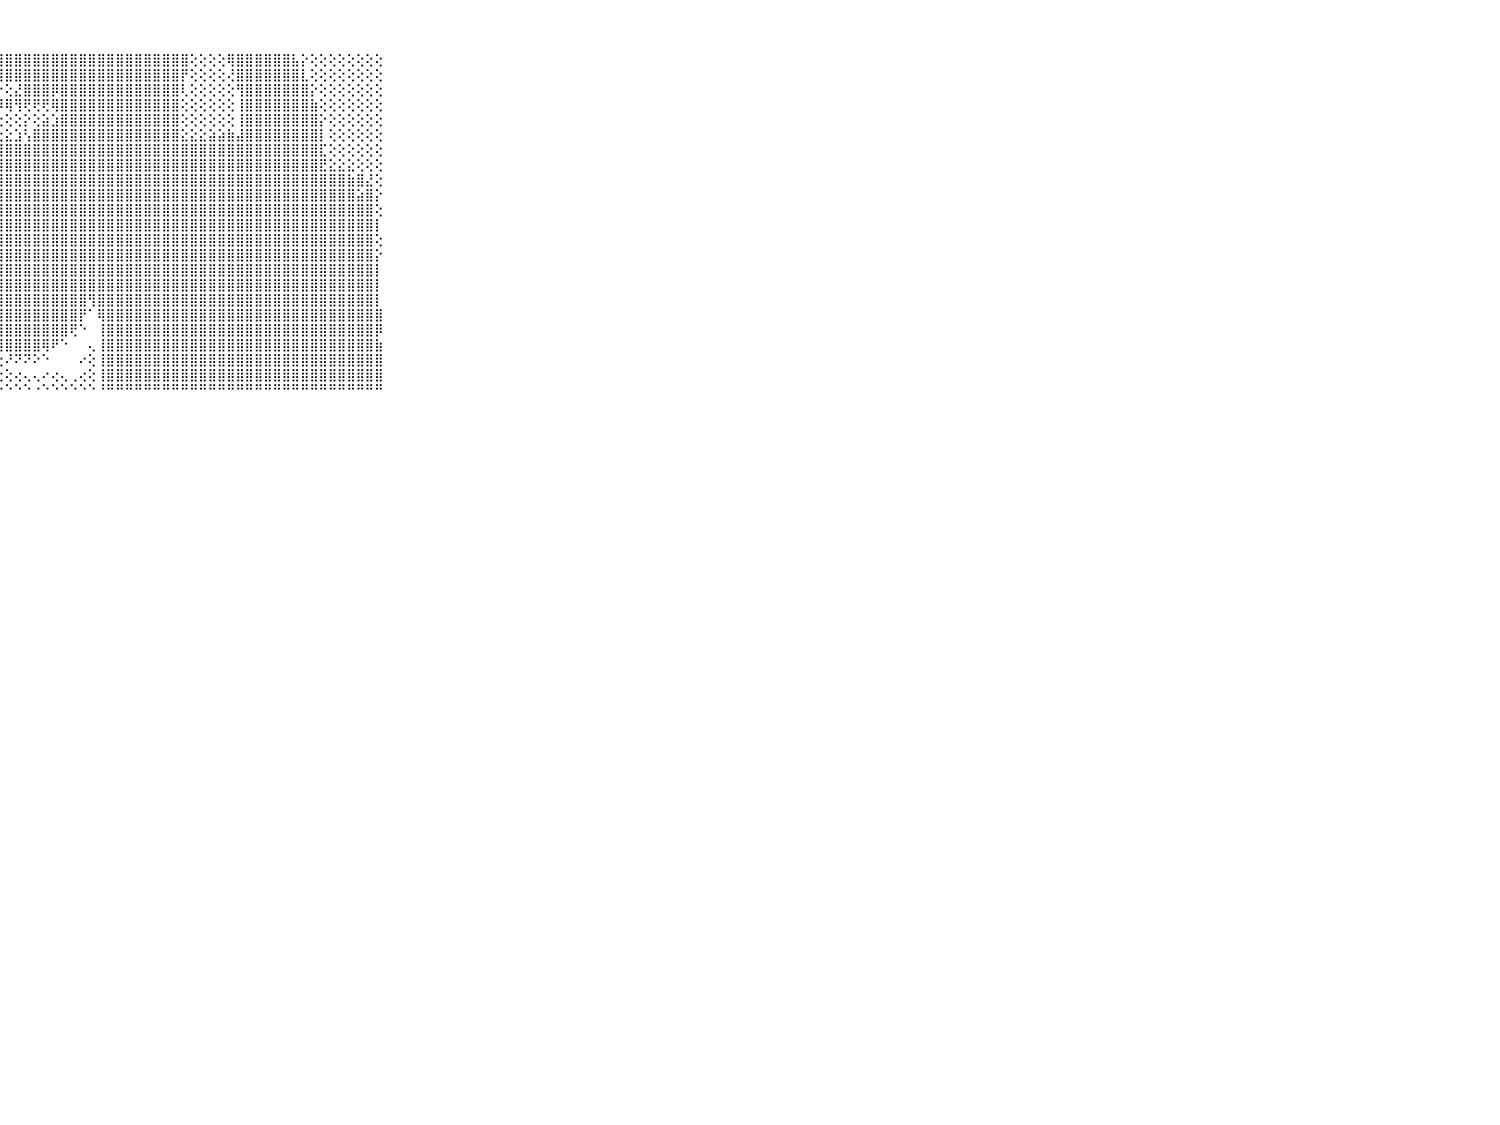

⠀⠀⠀⠀⠀⠀⠀⠀⠀⠀⠀⣿⣿⣿⣿⣿⣿⣿⣿⣿⣿⣿⣿⣿⣿⣿⣿⣿⣿⣿⣿⣿⣿⣿⣿⣿⣿⣿⣿⣿⣿⣿⣿⣿⣿⣿⣿⣿⢕⢕⢕⢕⢿⣿⣿⣿⣿⣿⣿⣧⡕⢕⢕⢕⢕⢕⢕⢕⢕⠀⠀⠀⠀⠀⠀⠀⠀⠀⠀⠀⠀
⠀⠀⠀⠀⠀⠀⠀⠀⠀⠀⠀⣿⣿⣿⣿⣿⣿⣿⣿⣿⣿⣿⣿⣿⣿⣿⣿⣿⣿⣿⣿⣿⣿⣿⣿⣿⣿⣿⣿⣿⣿⣿⣿⣿⣿⣿⣿⡟⢕⢕⢕⢕⢜⣿⣿⣿⣿⣿⣿⣿⣇⢕⢕⢕⢕⢕⢕⢕⢕⠀⠀⠀⠀⠀⠀⠀⠀⠀⠀⠀⠀
⠀⠀⠀⠀⠀⠀⠀⠀⠀⠀⠀⣿⣿⣿⣿⣿⣿⣿⣿⣿⣿⣿⣿⡿⢟⢕⢕⡕⢕⣜⣿⣿⣿⡿⣿⣿⣿⣿⣿⣿⣿⣿⣿⣿⣿⣿⣿⢇⢕⢕⢕⢕⢕⢻⣿⣿⣿⣿⣿⣿⣿⡕⢕⢕⢕⢕⢕⢕⢕⠀⠀⠀⠀⠀⠀⠀⠀⠀⠀⠀⠀
⠀⠀⠀⠀⠀⠀⠀⠀⠀⠀⠀⣿⣿⣿⣿⣿⣿⣿⣿⣿⣿⡏⢅⢕⢕⣕⣵⡾⢿⢻⢟⢟⢟⢿⣿⣿⣿⣿⣿⣿⣿⣿⣿⣿⣿⣿⣿⢕⢕⢕⢕⢕⢕⢸⣿⣿⣿⣿⣿⣿⣿⣷⢕⢕⢕⢕⢕⢕⢕⠀⠀⠀⠀⠀⠀⠀⠀⠀⠀⠀⠀
⠀⠀⠀⠀⠀⠀⠀⠀⠀⠀⠀⣿⣿⣿⣿⣿⣿⣿⣿⣿⢕⢕⢱⣕⢜⢟⣕⢕⢕⢕⡕⢕⣵⣱⣿⣿⣿⣿⣿⣿⣿⣿⣿⣿⣿⣿⣿⢕⢕⢕⢕⢕⢕⢸⣿⣿⣿⣿⣿⣿⣿⣿⡕⢕⢕⢕⢕⢕⢕⠀⠀⠀⠀⠀⠀⠀⠀⠀⠀⠀⠀
⠀⠀⠀⠀⠀⠀⠀⠀⠀⠀⠀⣿⣿⣿⣿⣿⣿⣿⣿⣱⣧⣵⣾⡿⢟⣞⣟⣕⣕⣱⢣⣿⣿⣿⣿⣿⣿⣿⣿⣿⣿⣿⣿⣿⣿⣿⣿⣕⣕⣕⣵⣵⣷⣼⣿⣿⣿⣿⣿⣿⣿⣿⡇⢕⢕⢕⢕⢕⢕⠀⠀⠀⠀⠀⠀⠀⠀⠀⠀⠀⠀
⠀⠀⠀⠀⠀⠀⠀⠀⠀⠀⠀⣿⣿⣿⣿⣿⣿⣿⣿⢸⢿⣿⣿⣿⣿⣿⣿⣿⣿⣿⣿⣿⣿⣿⣿⣿⣿⣿⣿⣿⣿⣿⣿⣿⣿⣿⣿⣿⣿⣿⣿⣿⣿⣿⣿⣿⣿⣿⣿⣿⣿⣿⣏⢕⢕⢕⢕⢕⢕⠀⠀⠀⠀⠀⠀⠀⠀⠀⠀⠀⠀
⠀⠀⠀⠀⠀⠀⠀⠀⠀⠀⠀⣿⣿⣿⣿⣿⣿⣿⣿⢕⡕⣹⣿⣿⣿⣿⣿⣿⣿⣿⣿⣿⣿⣿⣿⣿⣿⣿⣿⣿⣿⣿⣿⣿⣿⣿⣿⣿⣿⣿⣿⣿⣿⣿⣿⣿⣿⣿⣿⣿⣿⣿⣟⣕⣕⣕⢕⢕⢕⠀⠀⠀⠀⠀⠀⠀⠀⠀⠀⠀⠀
⠀⠀⠀⠀⠀⠀⠀⠀⠀⠀⠀⣿⣿⣿⣿⣿⣿⣿⣿⢕⢻⣿⣿⣿⣿⣿⣿⣿⣿⣿⣿⣿⣿⣿⣿⣿⣿⣿⣿⣿⣿⣿⣿⣿⣿⣿⣿⣿⣿⣿⣿⣿⣿⣿⣿⣿⣿⣿⣿⣿⣿⣿⣿⣿⣿⣷⣿⣜⢕⠀⠀⠀⠀⠀⠀⠀⠀⠀⠀⠀⠀
⠀⠀⠀⠀⠀⠀⠀⠀⠀⠀⠀⣿⣿⣿⣿⣿⣿⣿⣿⡕⢕⣿⣿⣿⣿⣿⣿⣿⣿⣿⣿⣿⣿⣿⣿⣿⣿⣿⣿⣿⣿⣿⣿⣿⣿⣿⣿⣿⣿⣿⣿⣿⣿⣿⣿⣿⣿⣿⣿⣿⣿⣿⣿⣿⣿⣿⣵⣿⡕⠀⠀⠀⠀⠀⠀⠀⠀⠀⠀⠀⠀
⠀⠀⠀⠀⠀⠀⠀⠀⠀⠀⠀⣿⣿⣿⣿⣿⣿⣿⣿⣧⢕⣿⣿⣿⣿⣿⣿⣿⣿⣿⣿⣿⣿⣿⣿⣿⣿⣿⣿⣿⣿⣿⣿⣿⣿⣿⣿⣿⣿⣿⣿⣿⣿⣿⣿⣿⣿⣿⣿⣿⣿⣿⣿⣿⣿⣿⣿⣿⢕⠀⠀⠀⠀⠀⠀⠀⠀⠀⠀⠀⠀
⠀⠀⠀⠀⠀⠀⠀⠀⠀⠀⠀⣿⣿⣿⣿⣿⣿⣿⣿⣿⣷⣿⣿⣿⣿⣿⣿⣿⣿⣿⣿⣿⣿⣿⣿⣿⣿⣿⣿⣿⣿⣿⣿⣿⣿⣿⣿⣿⣿⣿⣿⣿⣿⣿⣿⣿⣿⣿⣿⣿⣿⣿⣿⣿⣿⣿⣿⣿⡇⠀⠀⠀⠀⠀⠀⠀⠀⠀⠀⠀⠀
⠀⠀⠀⠀⠀⠀⠀⠀⠀⠀⠀⣿⣿⣿⣿⣿⣿⣿⣿⣿⣿⣿⣿⣿⣿⣿⣿⣿⣿⣿⣿⣿⣿⣿⣿⣿⣿⣿⣿⣿⣿⣿⣿⣿⣿⣿⣿⣿⣿⣿⣿⣿⣿⣿⣿⣿⣿⣿⣿⣿⣿⣿⣿⣿⣿⣿⣿⣿⢕⠀⠀⠀⠀⠀⠀⠀⠀⠀⠀⠀⠀
⠀⠀⠀⠀⠀⠀⠀⠀⠀⠀⠀⣿⣿⣿⣿⣿⣿⣿⣿⣿⣿⣿⣿⣿⣿⣿⣿⣿⣿⣿⣿⣿⣿⣿⣿⣿⣿⣿⣿⣿⣿⣿⣿⣿⣿⣿⣿⣿⣿⣿⣿⣿⣿⣿⣿⣿⣿⣿⣿⣿⣿⣿⣿⣿⣿⣿⣿⣿⡕⠀⠀⠀⠀⠀⠀⠀⠀⠀⠀⠀⠀
⠀⠀⠀⠀⠀⠀⠀⠀⠀⠀⠀⣿⣿⣿⣿⣿⣿⣿⣿⣿⣿⣿⣿⣿⣿⣿⣿⣿⣿⣿⣿⣿⣿⣿⣿⣿⣿⣿⣿⣿⣿⣿⣿⣿⣿⣿⣿⣿⣿⣿⣿⣿⣿⣿⣿⣿⣿⣿⣿⣿⣿⣿⣿⣿⣿⣿⣿⣿⡇⠀⠀⠀⠀⠀⠀⠀⠀⠀⠀⠀⠀
⠀⠀⠀⠀⠀⠀⠀⠀⠀⠀⠀⣿⣿⣿⣿⣿⣿⣿⣿⣿⣿⣿⣿⣿⣿⣿⣿⣿⣿⣿⣿⣿⣿⣿⣿⣿⣿⣿⣿⣿⣿⣿⣿⣿⣿⣿⣿⣿⣿⣿⣿⣿⣿⣿⣿⣿⣿⣿⣿⣿⣿⣿⣿⣿⣿⣿⣿⣿⡇⠀⠀⠀⠀⠀⠀⠀⠀⠀⠀⠀⠀
⠀⠀⠀⠀⠀⠀⠀⠀⠀⠀⠀⣿⣿⣿⣿⣿⣿⣿⣿⣿⣿⣿⣿⣿⣿⣿⣿⣿⣿⣿⣿⣿⣿⣿⣿⣿⣿⢻⣿⣿⣿⣿⣿⣿⣿⣿⣿⣿⣿⣿⣿⣿⣿⣿⣿⣿⣿⣿⣿⣿⣿⣿⣿⣿⣿⣿⣿⣿⡇⠀⠀⠀⠀⠀⠀⠀⠀⠀⠀⠀⠀
⠀⠀⠀⠀⠀⠀⠀⠀⠀⠀⠀⣿⣿⣿⣿⣿⣿⣿⣿⣿⣿⣿⡟⢝⣿⣿⣿⣿⣿⣿⣿⣿⣿⣿⣿⣿⡟⠁⢿⣿⣿⣿⣿⣿⣿⣿⣿⣿⣿⣿⣿⣿⣿⣿⣿⣿⣿⣿⣿⣿⣿⣿⣿⣿⣿⣿⣿⣿⣿⠀⠀⠀⠀⠀⠀⠀⠀⠀⠀⠀⠀
⠀⠀⠀⠀⠀⠀⠀⠀⠀⠀⠀⣿⣿⣿⣿⣿⣿⣿⣿⣿⣿⣿⡕⢕⢻⣿⣿⣿⣿⣿⣿⣿⣿⣿⣿⢟⠑⠀⢸⣿⣿⣿⣿⣿⣿⣿⣿⣿⣿⣿⣿⣿⣿⣿⣿⣿⣿⣿⣿⣿⣿⣿⣿⣿⣿⣿⣿⣿⡿⠀⠀⠀⠀⠀⠀⠀⠀⠀⠀⠀⠀
⠀⠀⠀⠀⠀⠀⠀⠀⠀⠀⠀⣿⣿⣿⣿⣿⣿⣿⣿⣿⣿⣿⡇⢕⢕⢜⢻⢿⣿⣿⣿⣿⢿⠟⠑⠀⠀⢄⢸⣿⣿⣿⣿⣿⣿⣿⣿⣿⣿⣿⣿⣿⣿⣿⣿⣿⣿⣿⣿⣿⣿⣿⣿⣿⣿⣿⣿⣿⣷⠀⠀⠀⠀⠀⠀⠀⠀⠀⠀⠀⠀
⠀⠀⠀⠀⠀⠀⠀⠀⠀⠀⠀⣿⣿⣿⣿⣿⣿⣿⣿⣿⣿⣿⡇⢕⢕⢕⢕⢕⠜⠝⠝⠕⠑⠀⠀⠀⠔⢕⢸⣿⣿⣿⣿⣿⣿⣿⣿⣿⣿⣿⣿⣿⣿⣿⣿⣿⣿⣿⣿⣿⣿⣿⣿⣿⣿⣿⣿⣿⣿⠀⠀⠀⠀⠀⠀⠀⠀⠀⠀⠀⠀
⠀⠀⠀⠀⠀⠀⠀⠀⠀⠀⠀⣿⣿⣿⣿⣿⣿⣿⣿⣿⣿⣿⣇⢕⢕⢕⢕⢕⢕⢔⢄⢄⠔⢔⢄⢀⢔⢕⢸⣿⣿⣿⣿⣿⣿⣿⣿⣿⣿⣿⣿⣿⣿⣿⣿⣿⣿⣿⣿⣿⣿⣿⣿⣿⣿⣿⣿⣿⣿⠀⠀⠀⠀⠀⠀⠀⠀⠀⠀⠀⠀
⠀⠀⠀⠀⠀⠀⠀⠀⠀⠀⠀⠛⠛⠛⠛⠛⠛⠛⠛⠛⠛⠛⠛⠃⠑⠑⠑⠑⠑⠑⠑⠐⠑⠑⠑⠑⠑⠑⠘⠛⠛⠛⠛⠛⠛⠛⠛⠛⠛⠛⠛⠛⠛⠛⠛⠛⠛⠛⠛⠛⠛⠛⠛⠛⠛⠛⠛⠛⠛⠀⠀⠀⠀⠀⠀⠀⠀⠀⠀⠀⠀